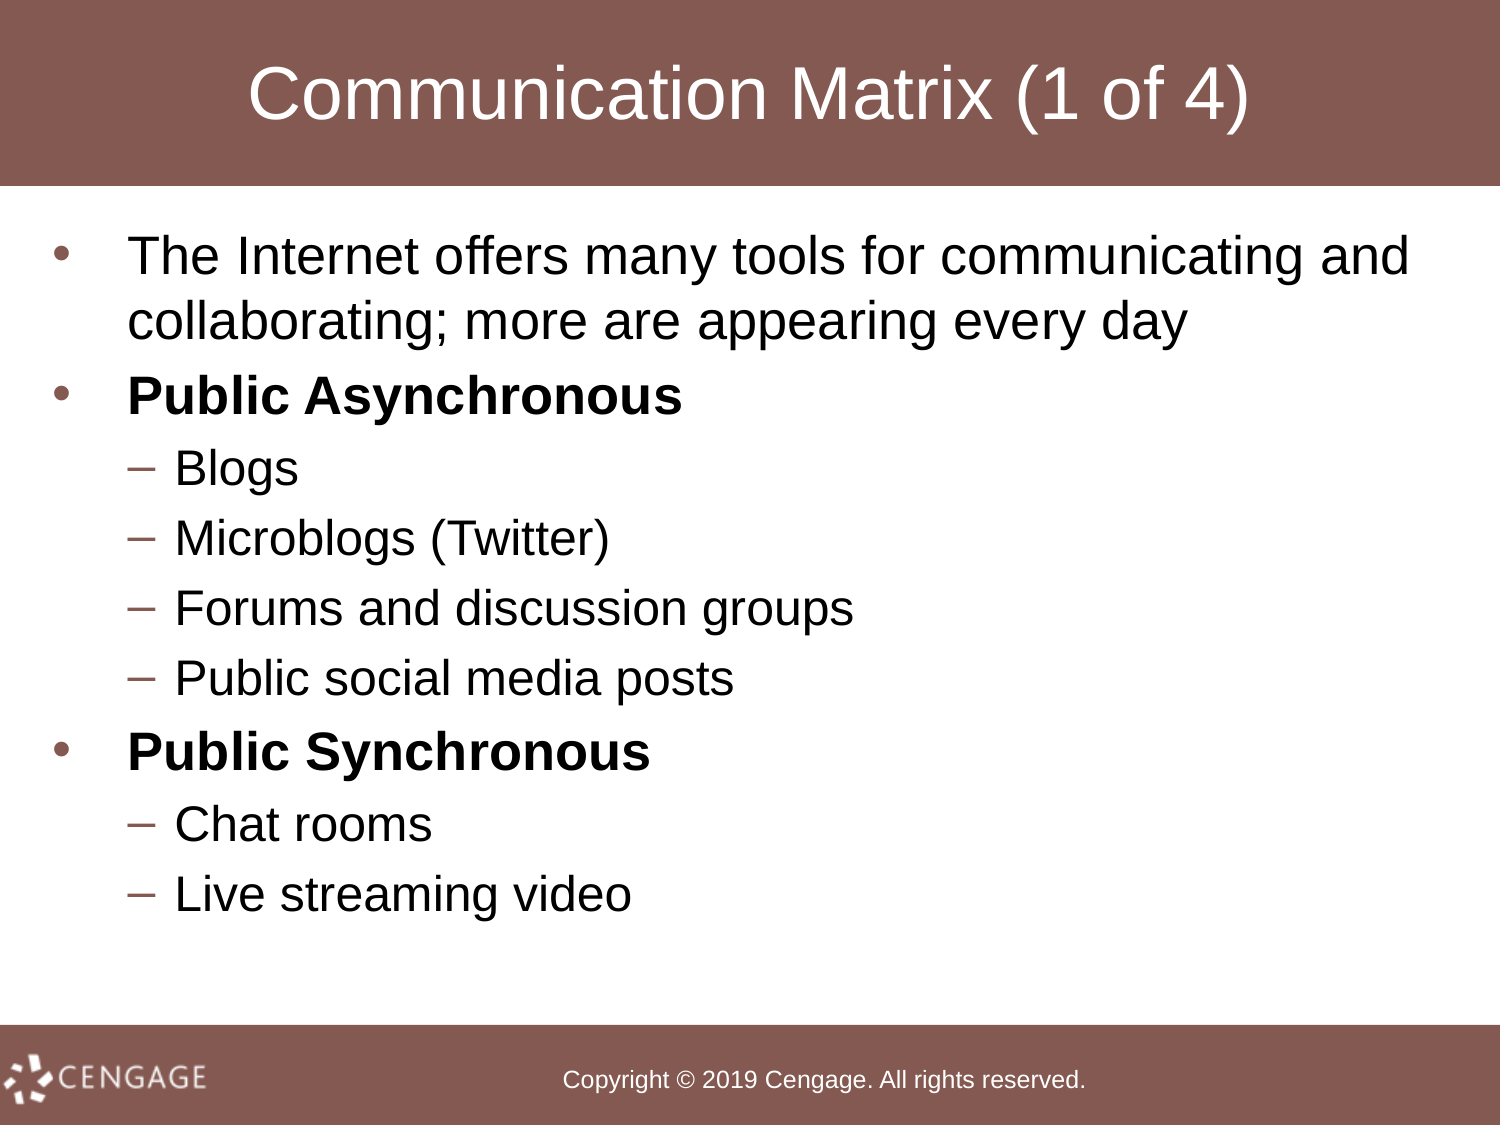

# Communication Matrix (1 of 4)
The Internet offers many tools for communicating and collaborating; more are appearing every day
Public Asynchronous
Blogs
Microblogs (Twitter)
Forums and discussion groups
Public social media posts
Public Synchronous
Chat rooms
Live streaming video